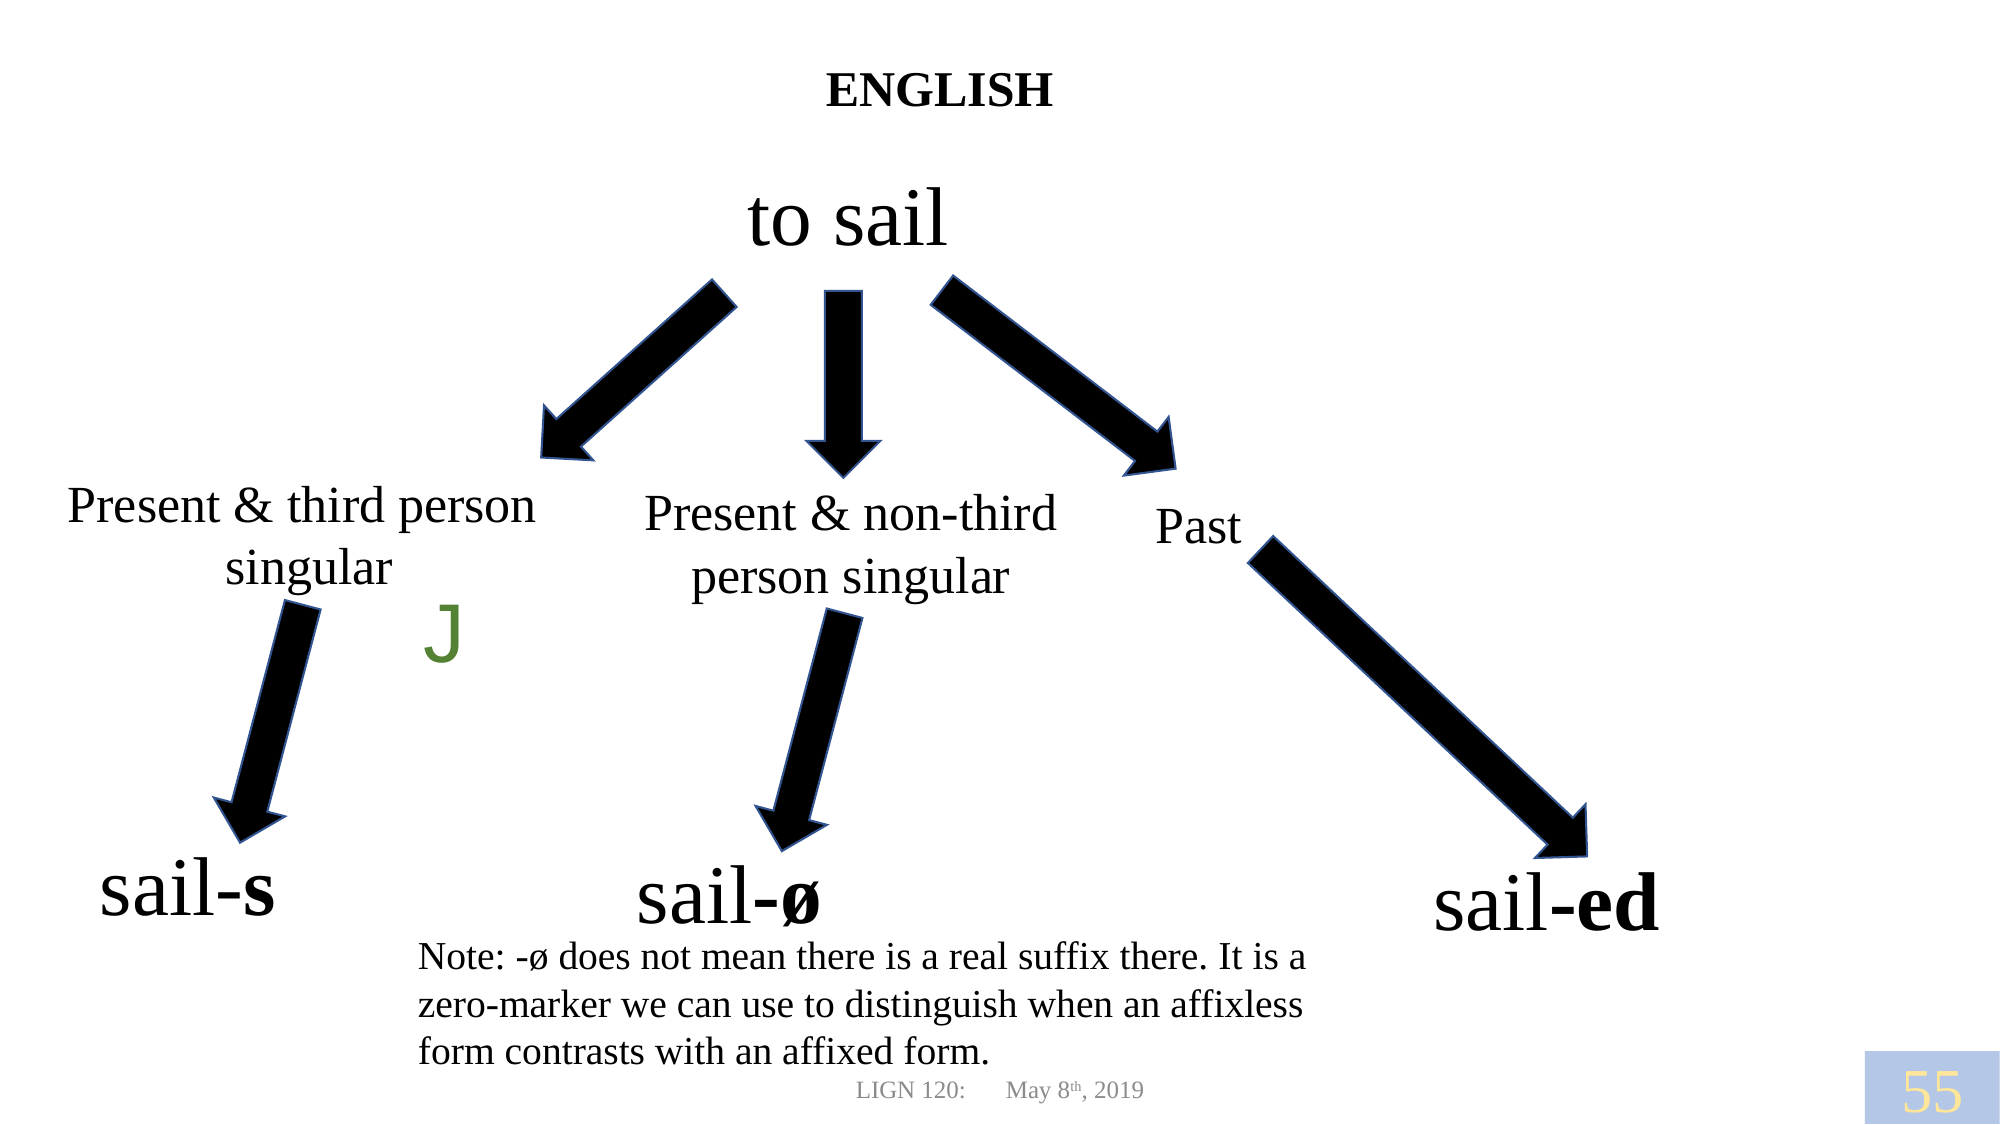

ENGLISH
to sail

Present & third person  singular
Present & non-third person singular

Past
J

sail-s
sail-ø
sail-ed
Note: -ø does not mean there is a real suffix there. It is a zero-marker we can use to distinguish when an affixless form contrasts with an affixed form.
55
LIGN 120:	May 8th, 2019